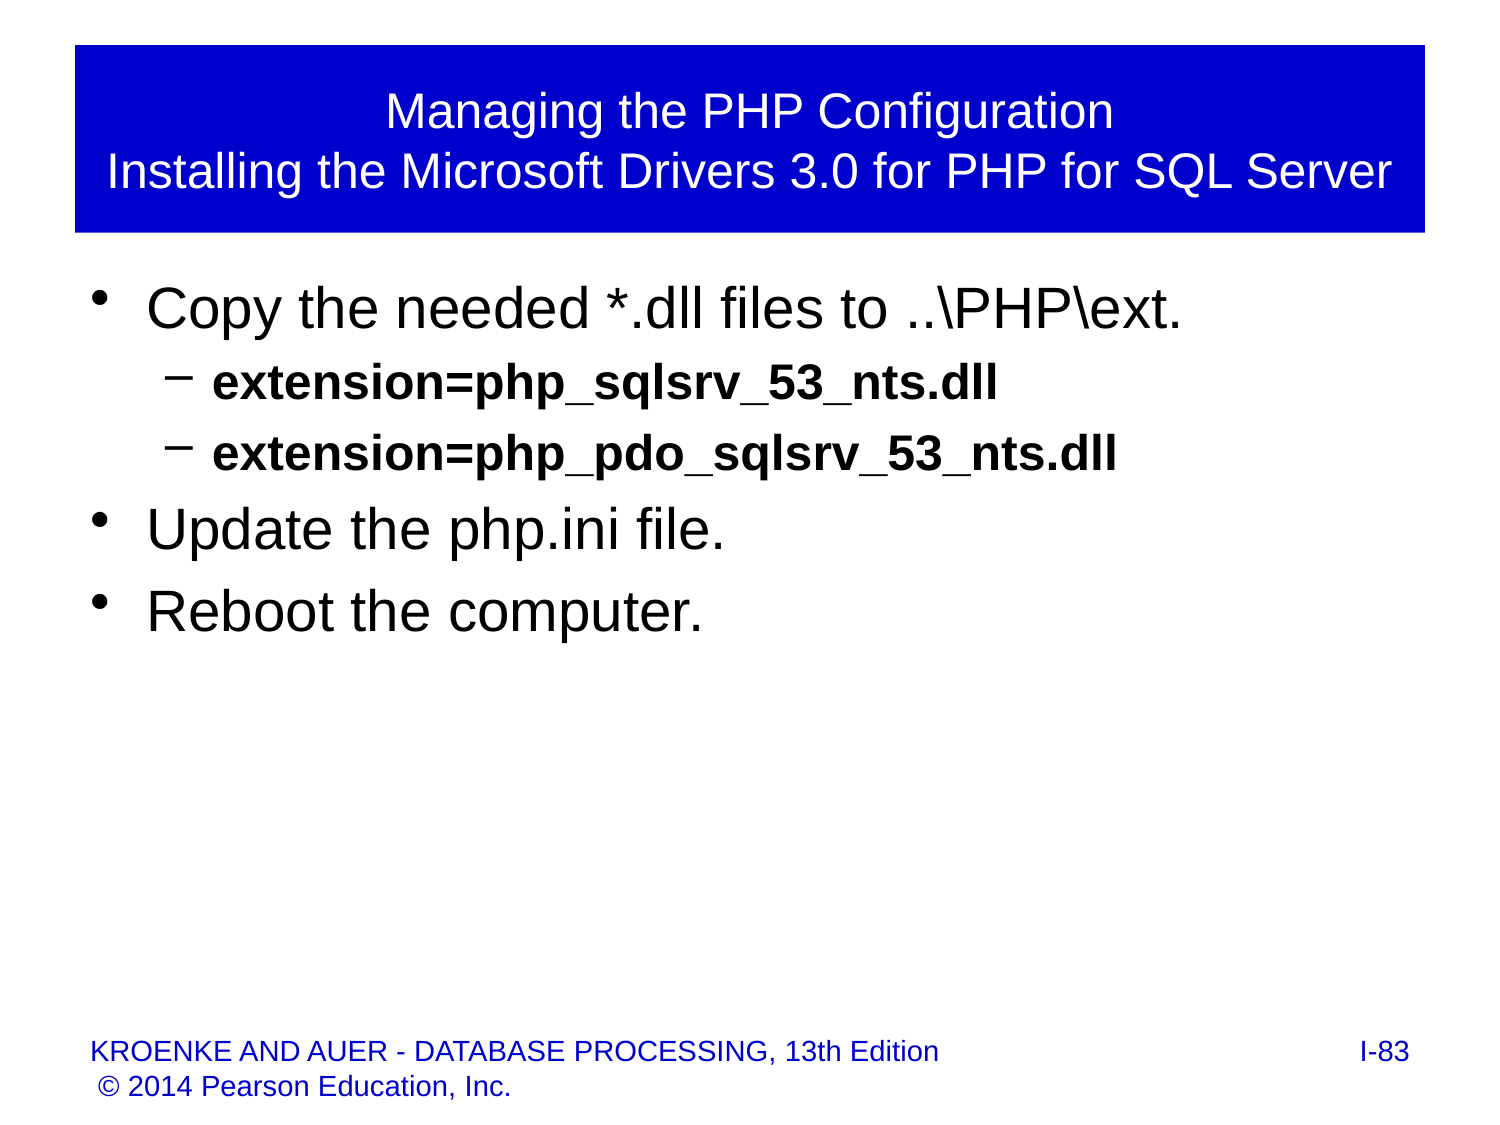

# Managing the PHP Configuration Installing the Microsoft Drivers 3.0 for PHP for SQL Server
Copy the needed *.dll files to ..\PHP\ext.
extension=php_sqlsrv_53_nts.dll
extension=php_pdo_sqlsrv_53_nts.dll
Update the php.ini file.
Reboot the computer.
I-83
KROENKE AND AUER - DATABASE PROCESSING, 13th Edition  © 2014 Pearson Education, Inc.